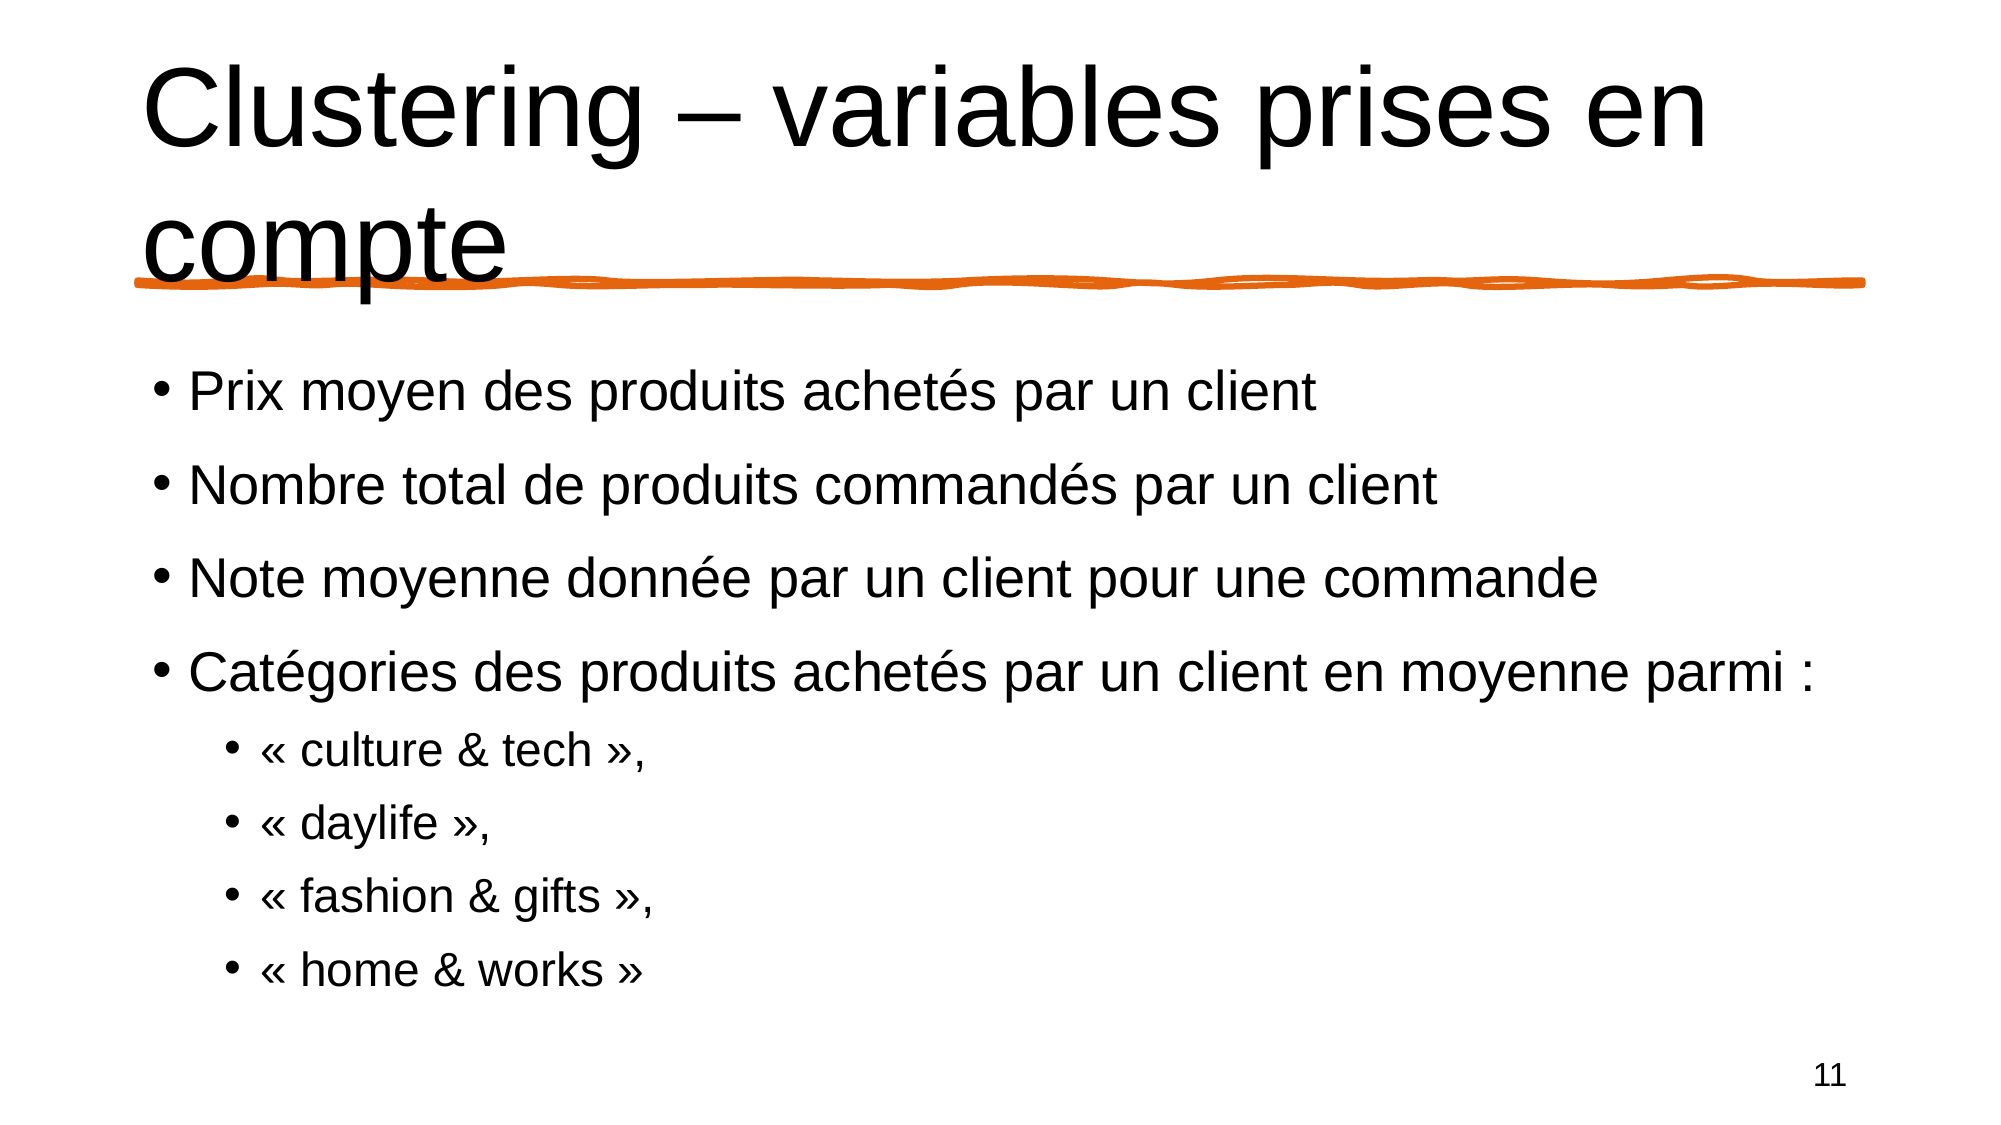

# Clustering – variables prises en compte
Prix moyen des produits achetés par un client
Nombre total de produits commandés par un client
Note moyenne donnée par un client pour une commande
Catégories des produits achetés par un client en moyenne parmi :
« culture & tech »,
« daylife »,
« fashion & gifts »,
« home & works »

11